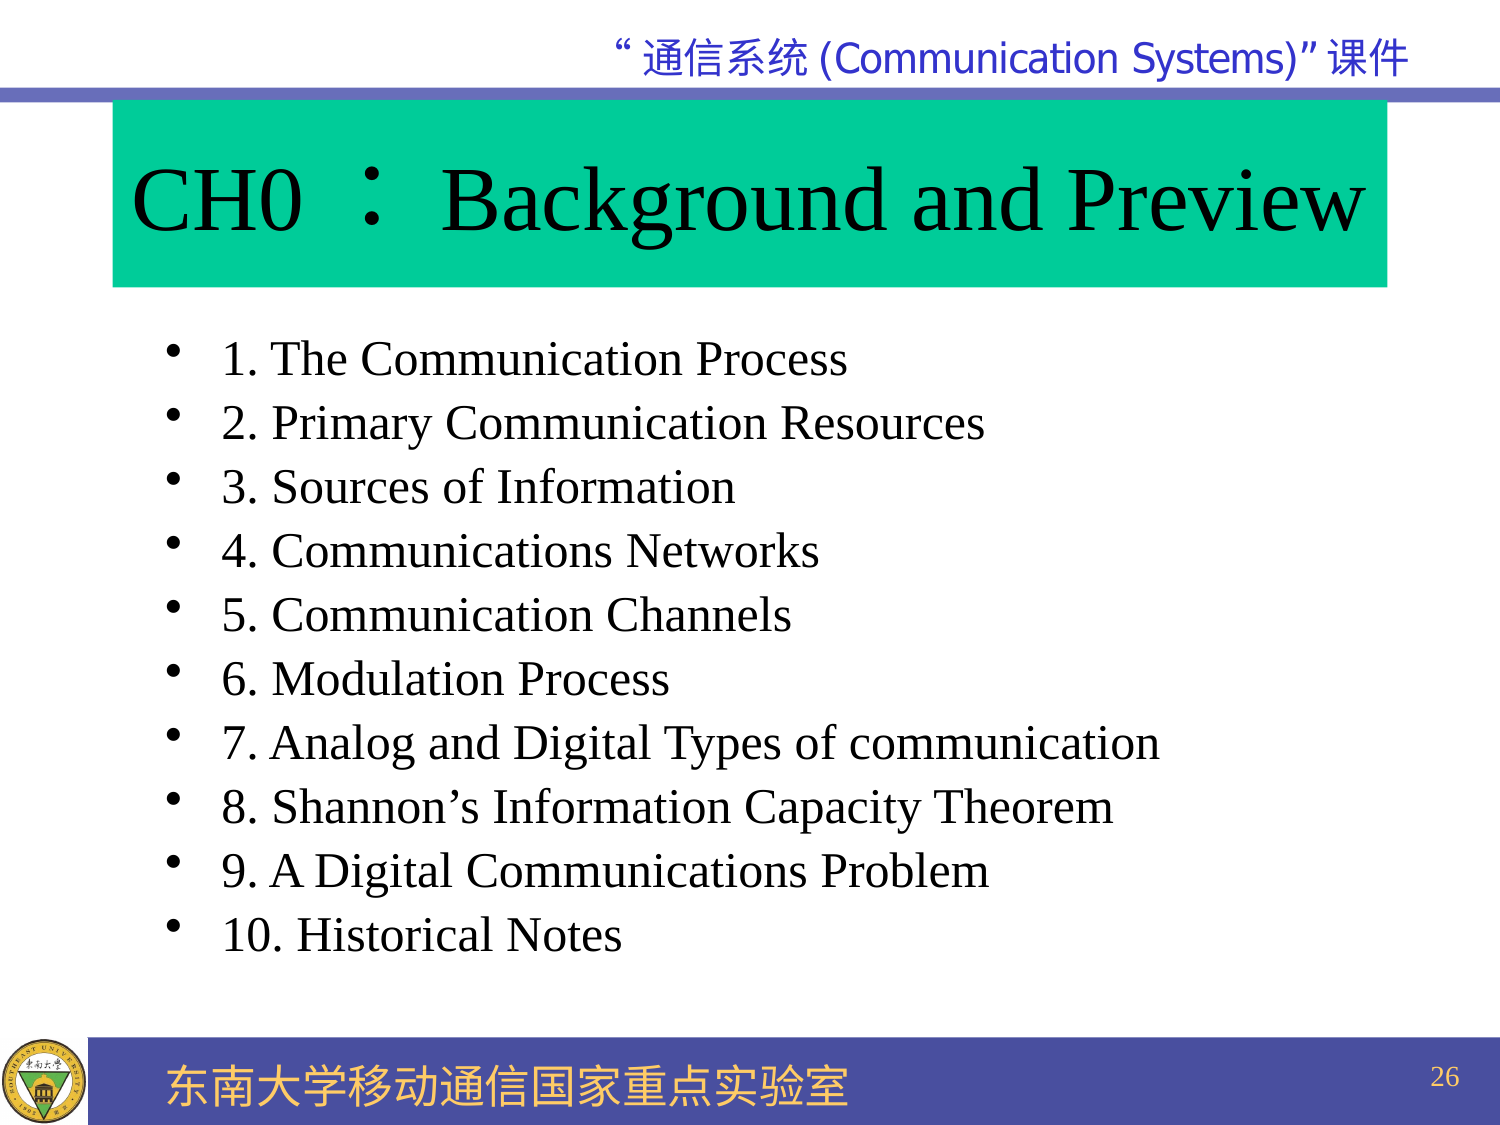

# CH0：Background and Preview
1. The Communication Process
2. Primary Communication Resources
3. Sources of Information
4. Communications Networks
5. Communication Channels
6. Modulation Process
7. Analog and Digital Types of communication
8. Shannon’s Information Capacity Theorem
9. A Digital Communications Problem
10. Historical Notes
26